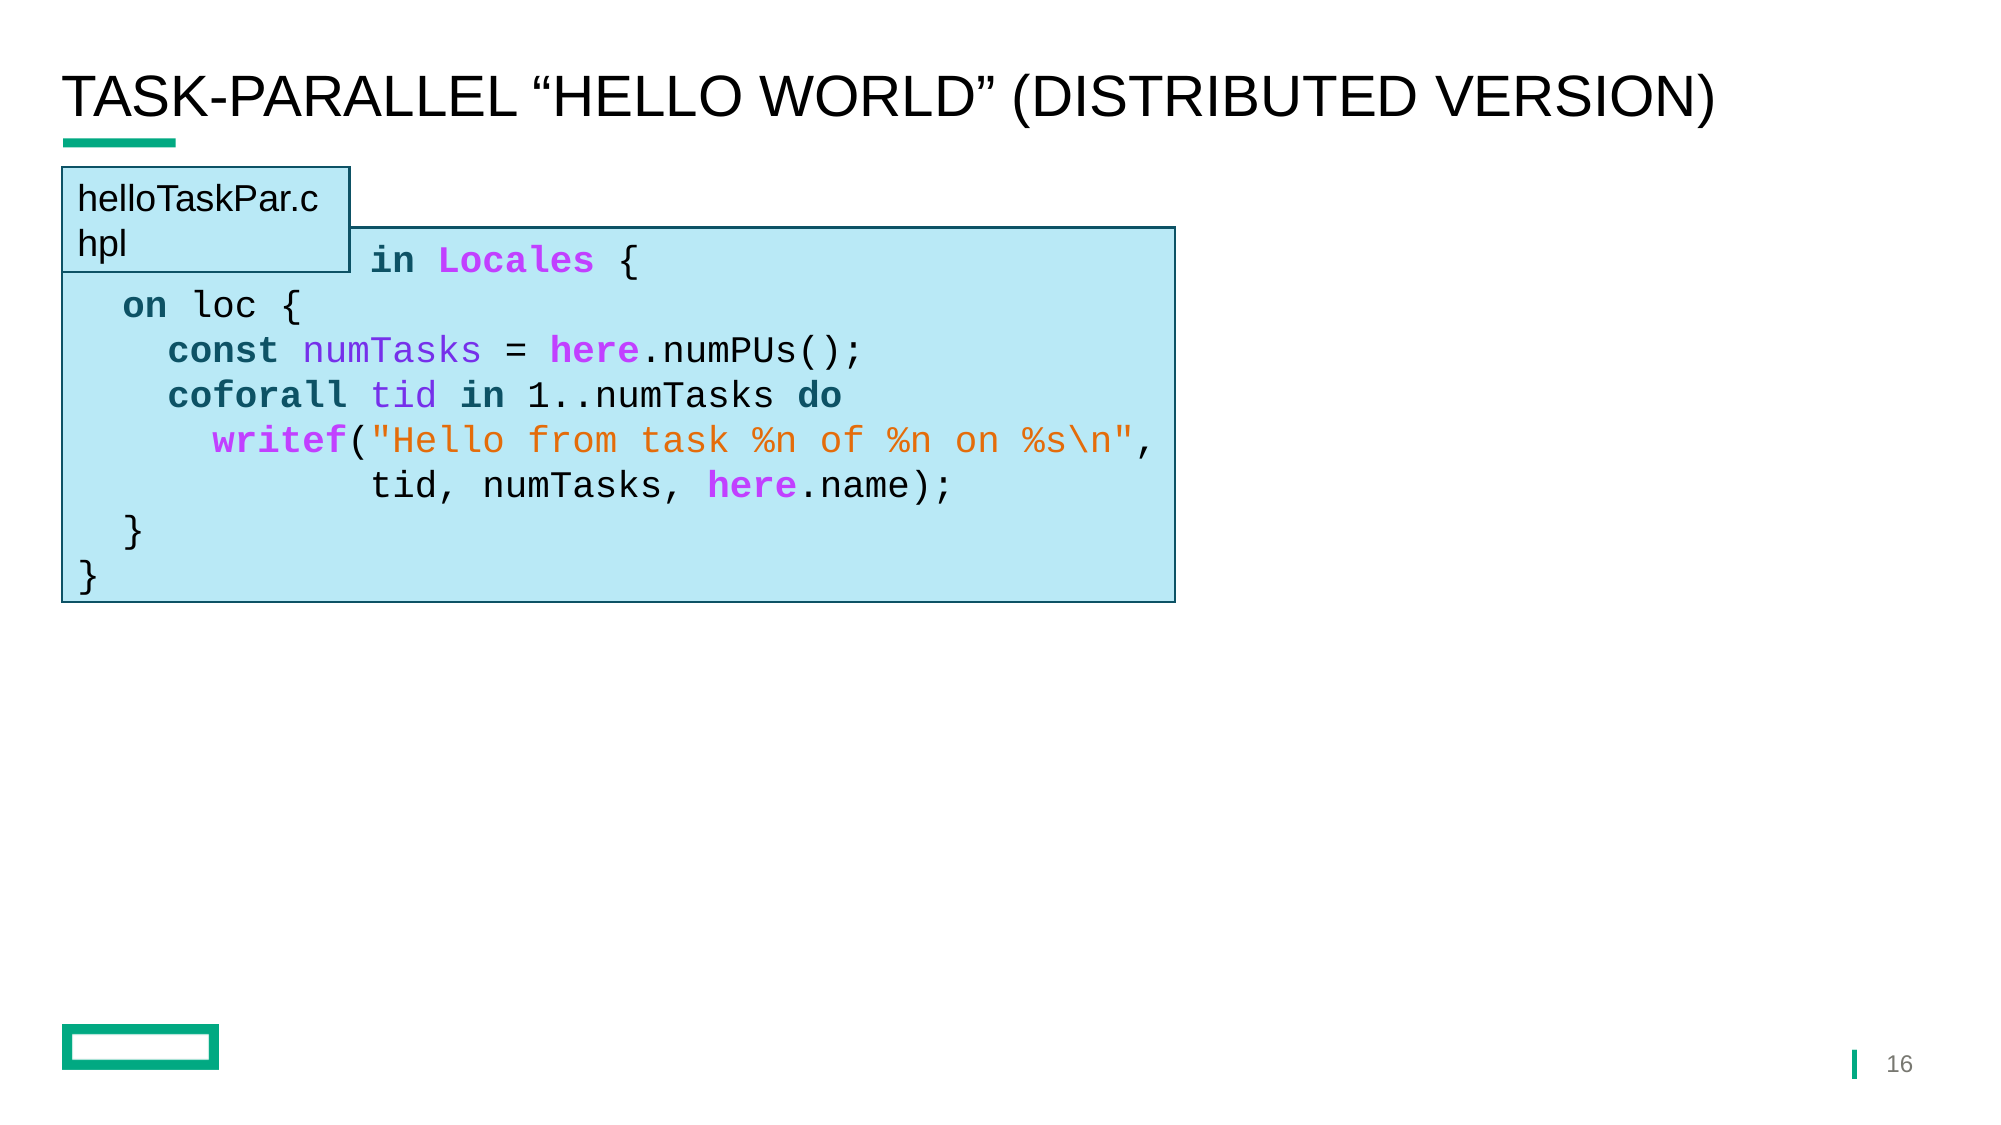

# Task-Parallel “Hello world” (Distributed version)
helloTaskPar.chpl
coforall loc in Locales {
  on loc {
    const numTasks = here.numPUs();
    coforall tid in 1..numTasks do
      writef("Hello from task %n of %n on %s\n",
             tid, numTasks, here.name);
  }
}
16